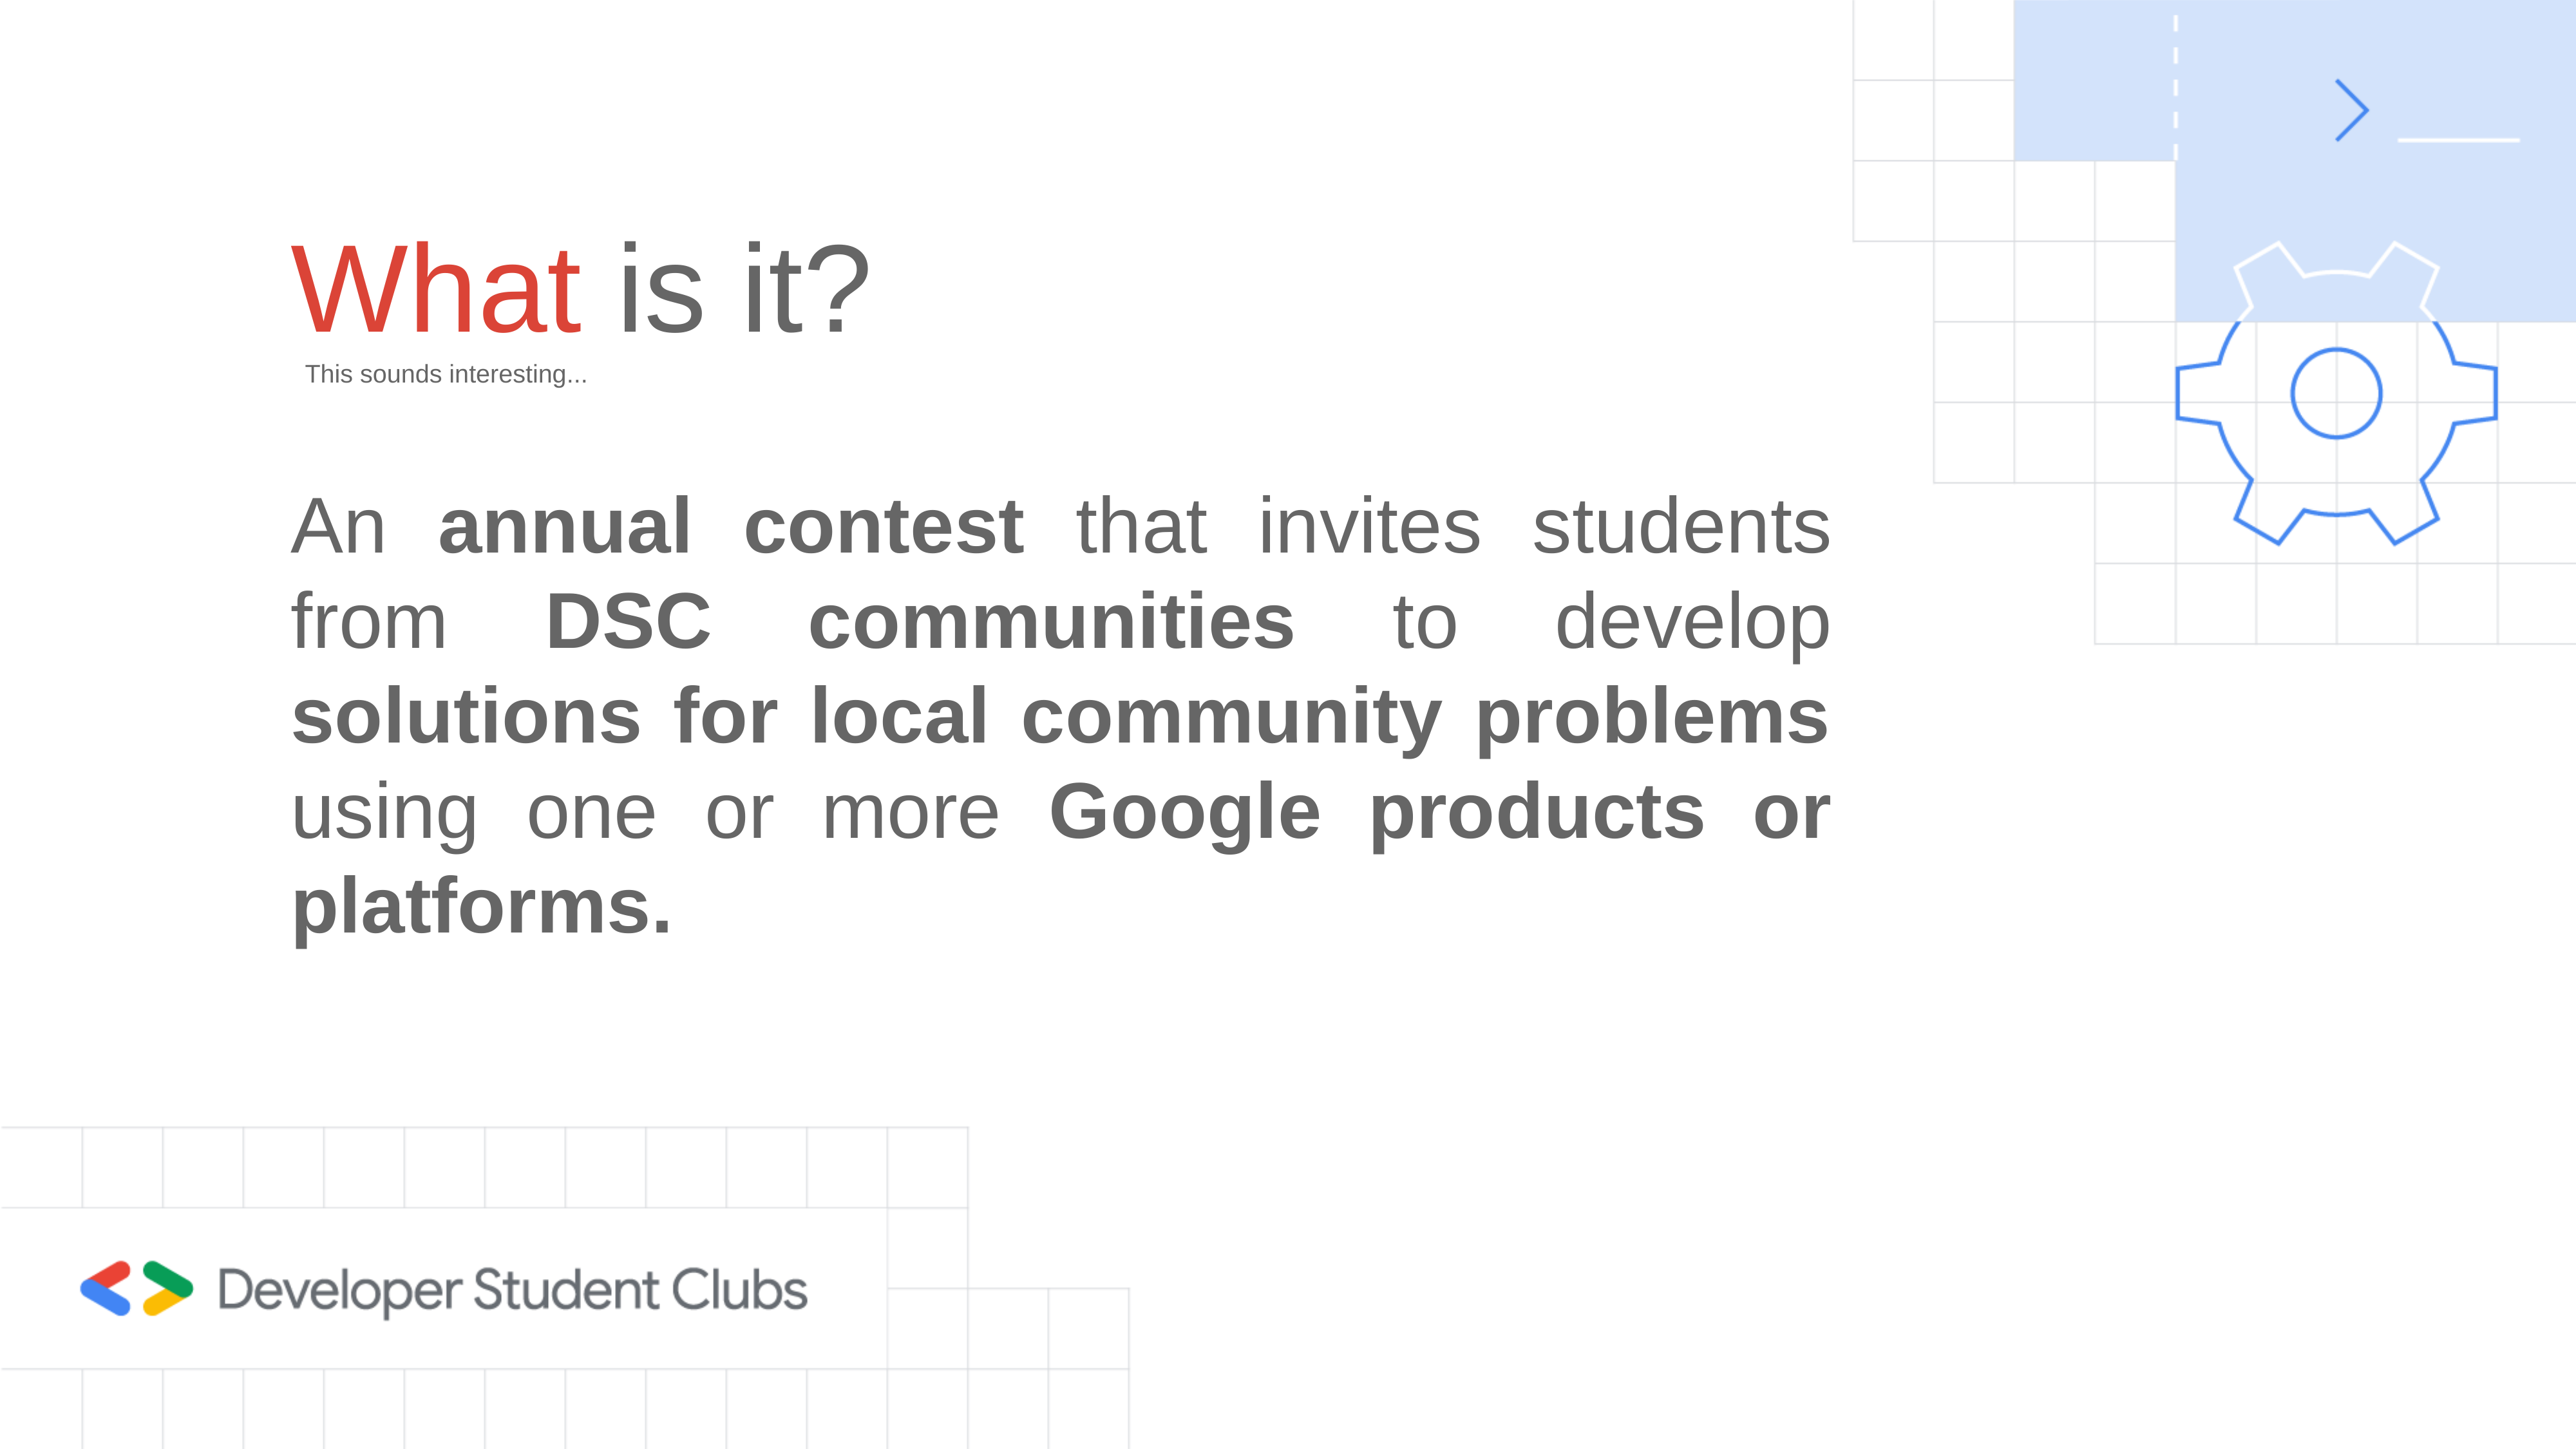

# What is it?
  This sounds interesting...
An annual contest that invites students from DSC communities to develop solutions for local community problems using one or more Google products or platforms.